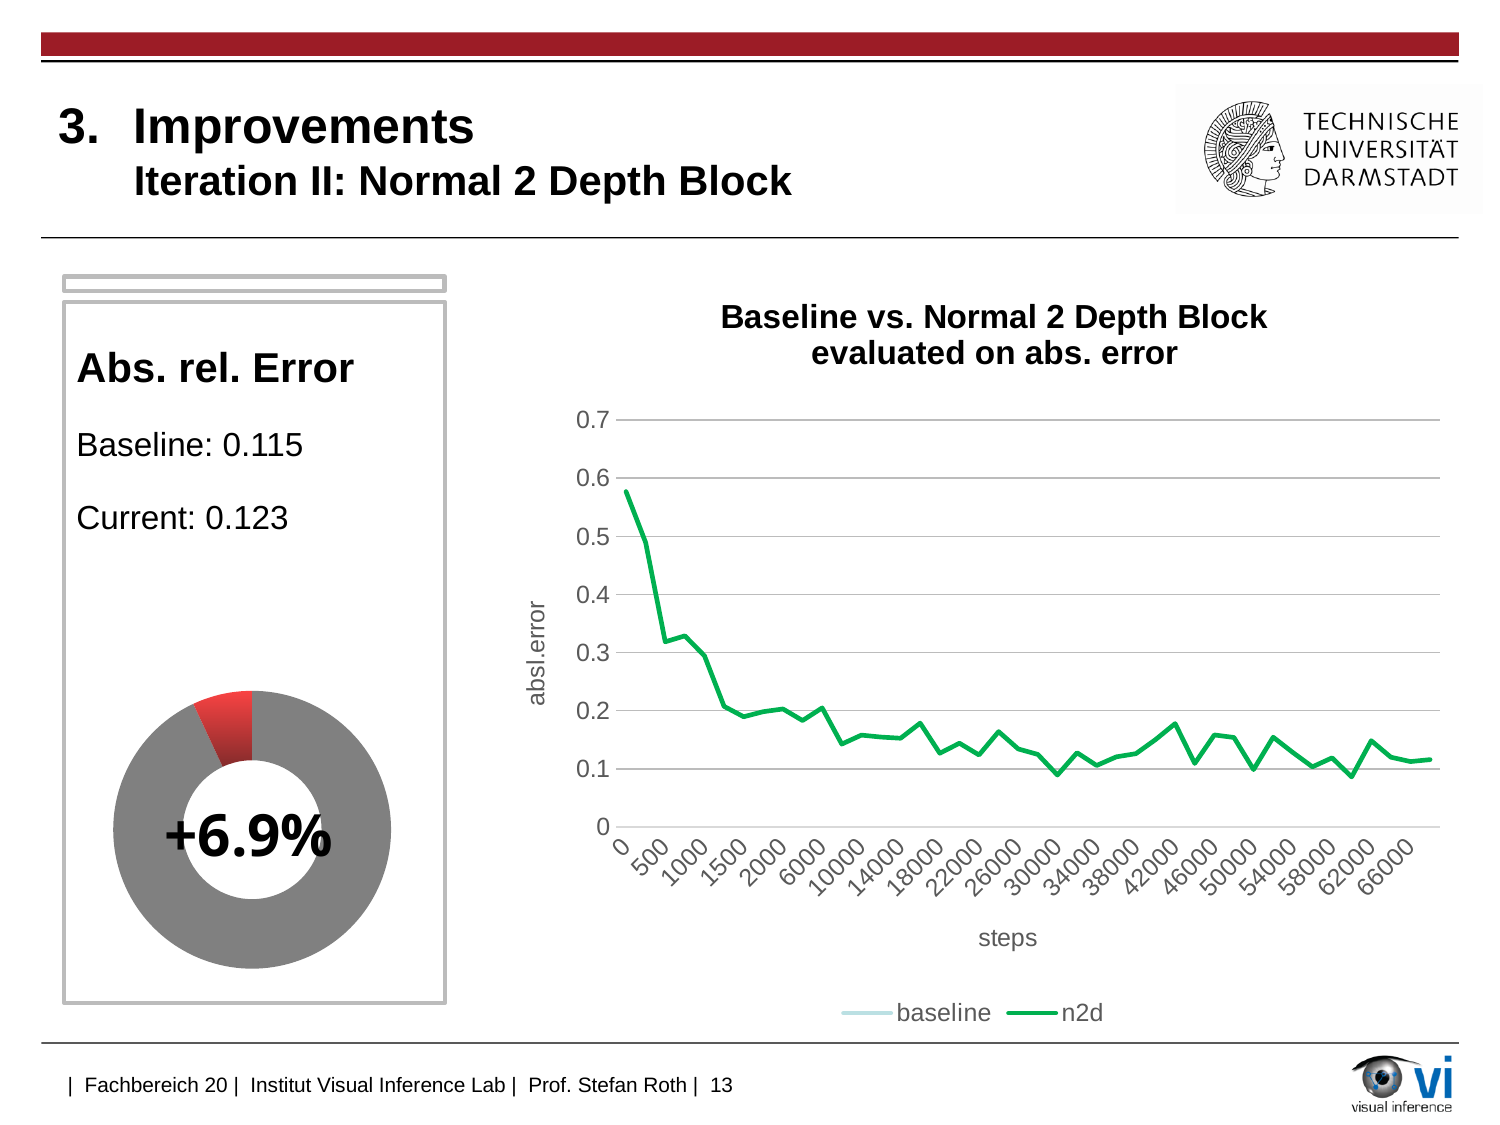

# Improvements Iteration II: Normal 2 Depth Block

### Chart: Baseline vs. Normal 2 Depth Block
evaluated on abs. error

| Category | baseline | n2d |
|---|---|---|
| 0 | 0.504219055175781 | 0.576895356 |
| 250 | 0.279735058546066 | 0.489317656 |
| 500 | 0.266931325197219 | 0.318605155 |
| 750 | 0.214964240789413 | 0.328924 |
| 1000 | 0.193553686141967 | 0.294420153 |
| 1250 | 0.218414276838302 | 0.207552239 |
| 1500 | 0.226739570498466 | 0.189622879 |
| 1750 | 0.202410370111465 | 0.198369905 |
| 2000 | 0.190024375915527 | 0.203102708 |
| 4000 | 0.156396463513374 | 0.18318145 |
| 6000 | 0.155196189880371 | 0.20487985 |
| 8000 | 0.179761007428169 | 0.142674014 |
| 10000 | 0.177907273173332 | 0.158023357 |
| 12000 | 0.106906652450561 | 0.154699445 |
| 14000 | 0.12688834965229 | 0.152688861 |
| 16000 | 0.163748353719711 | 0.178713709 |
| 18000 | 0.123531013727188 | 0.126889721 |
| 20000 | 0.133747279644012 | 0.144119918 |
| 22000 | 0.120334401726722 | 0.123914205 |
| 24000 | 0.117107719182968 | 0.164093629 |
| 26000 | 0.149118512868881 | 0.134320766 |
| 28000 | 0.0964293330907821 | 0.124887303 |
| 30000 | 0.122254811227321 | 0.089449927 |
| 32000 | 0.124715767800807 | 0.127776101 |
| 34000 | 0.124756418168544 | 0.105835393 |
| 36000 | 0.148933038115501 | 0.120672308 |
| 38000 | 0.125493839383125 | 0.126148984 |
| 40000 | 0.119067765772342 | 0.150381476 |
| 42000 | 0.13459737598896 | 0.177863419 |
| 44000 | 0.116551786661148 | 0.109328777 |
| 46000 | 0.17988933622837 | 0.158354878 |
| 48000 | 0.113363228738307 | 0.154054418 |
| 50000 | 0.136811524629592 | 0.098725475 |
| 52000 | 0.102510310709476 | 0.15455465 |
| 54000 | 0.124967977404594 | 0.128209785 |
| 56000 | 0.0905319824814796 | 0.10354986 |
| 58000 | 0.164128676056861 | 0.118980505 |
| 60000 | 0.112606756389141 | 0.086118586 |
| 62000 | 0.0853952839970588 | 0.148433715 |
| 64000 | 0.101319782435894 | 0.120123789 |
| 66000 | 0.114990562200546 | 0.112599939 |
Abs. rel. Error
Baseline: 0.115
Current: 0.123

### Chart

| Category | Sales |
|---|---|
| 1st Qtr | 93.0434782608696 |
| 2nd Qtr | 6.95652173913044 |
+6.9%